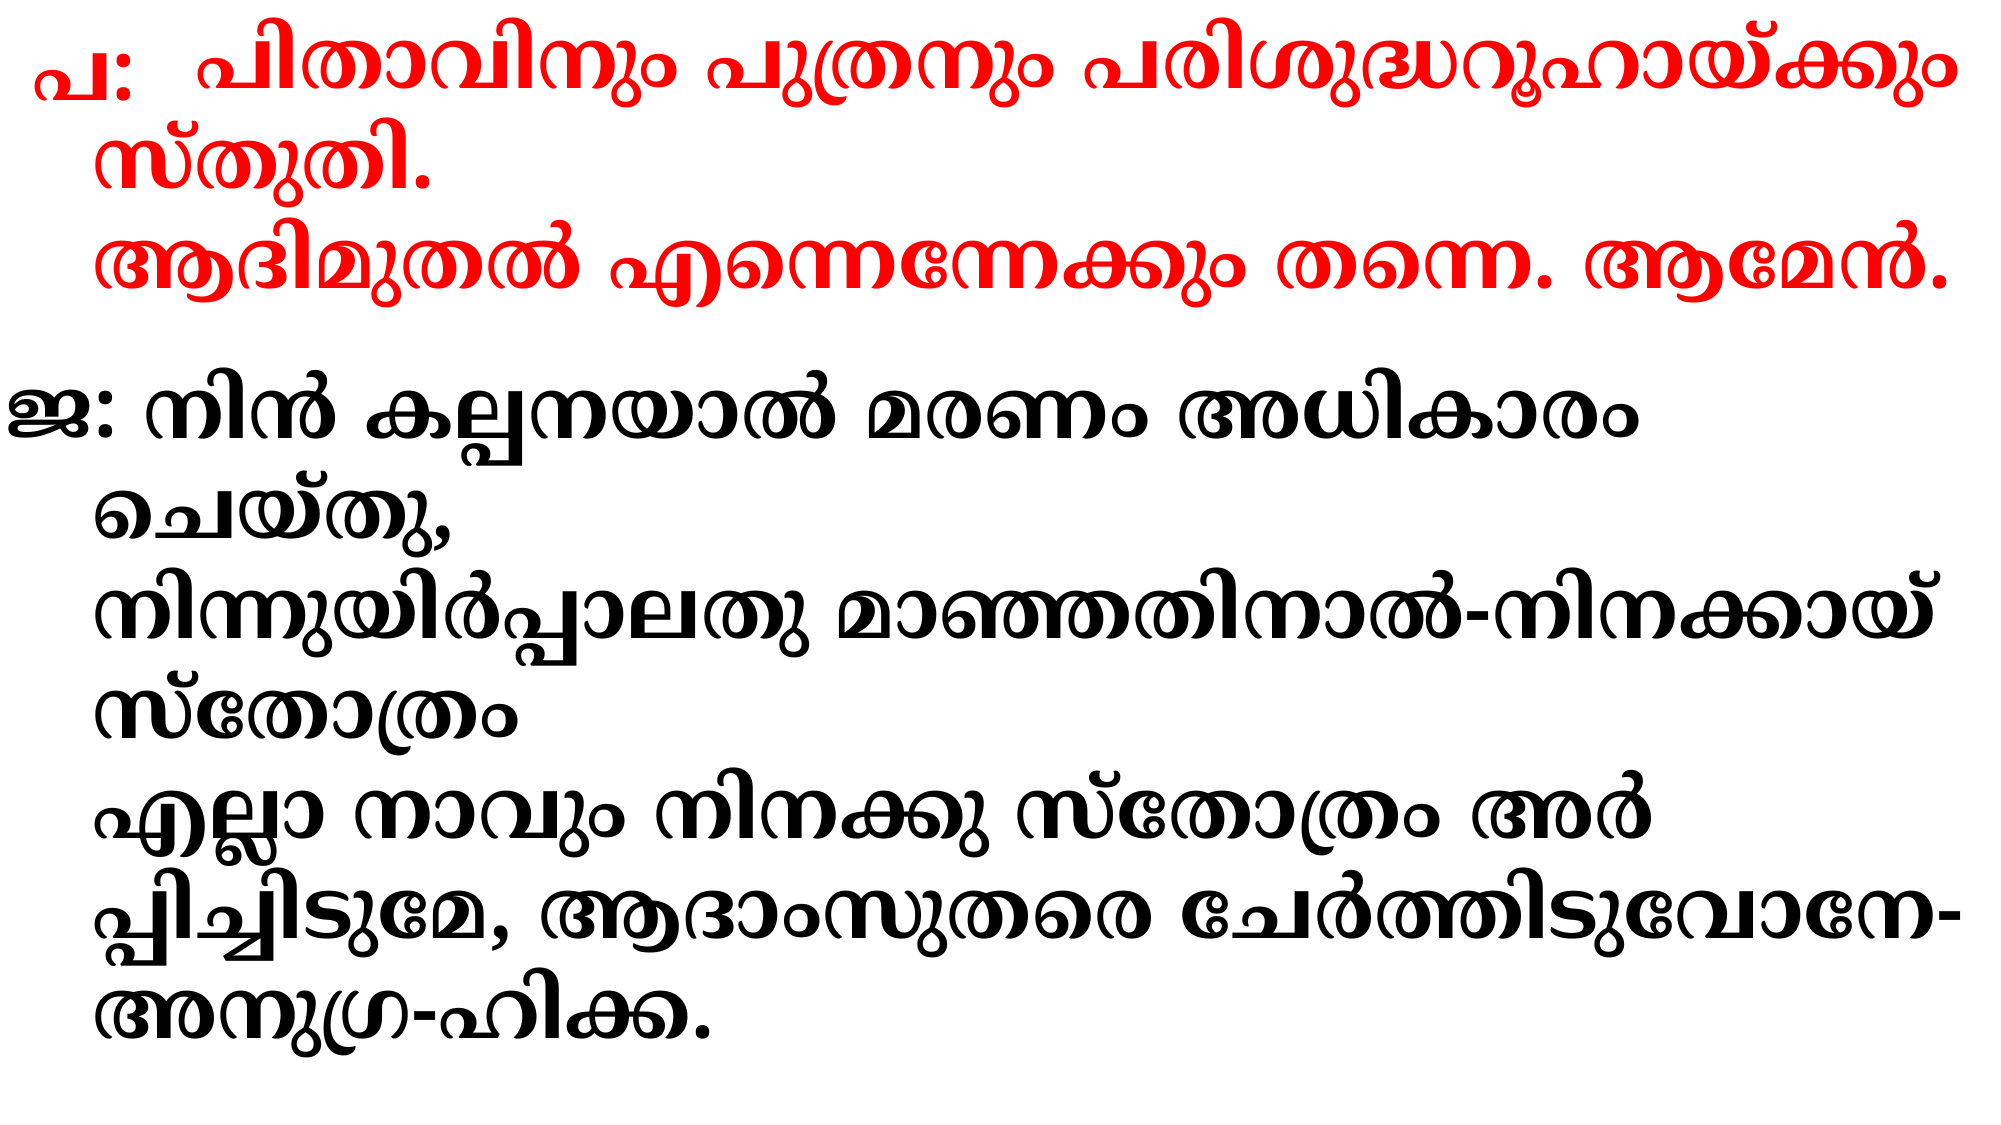

പിതാവിനും പുത്രനും പരിശുദ്ധറൂഹായ്ക്കും സ്തുതി.
ആദിമുതല്‍ എന്നെന്നേക്കും തന്നെ. ആമേന്‍.

  നിന്‍ കല്പനയാല്‍ മരണം അധികാരം ചെയ്തു,
നിന്നുയിര്‍പ്പാലതു മാഞ്ഞതിനാല്‍-നിനക്കായ് സ്തോത്രം
എല്ലാ നാവും നിനക്കു സ്തോത്രം അര്‍പ്പിച്ചിടുമേ, ആദാംസുതരെ ചേര്‍ത്തിടുവോനേ-അനുഗ്ര-ഹിക്ക.

പ:

ജ: